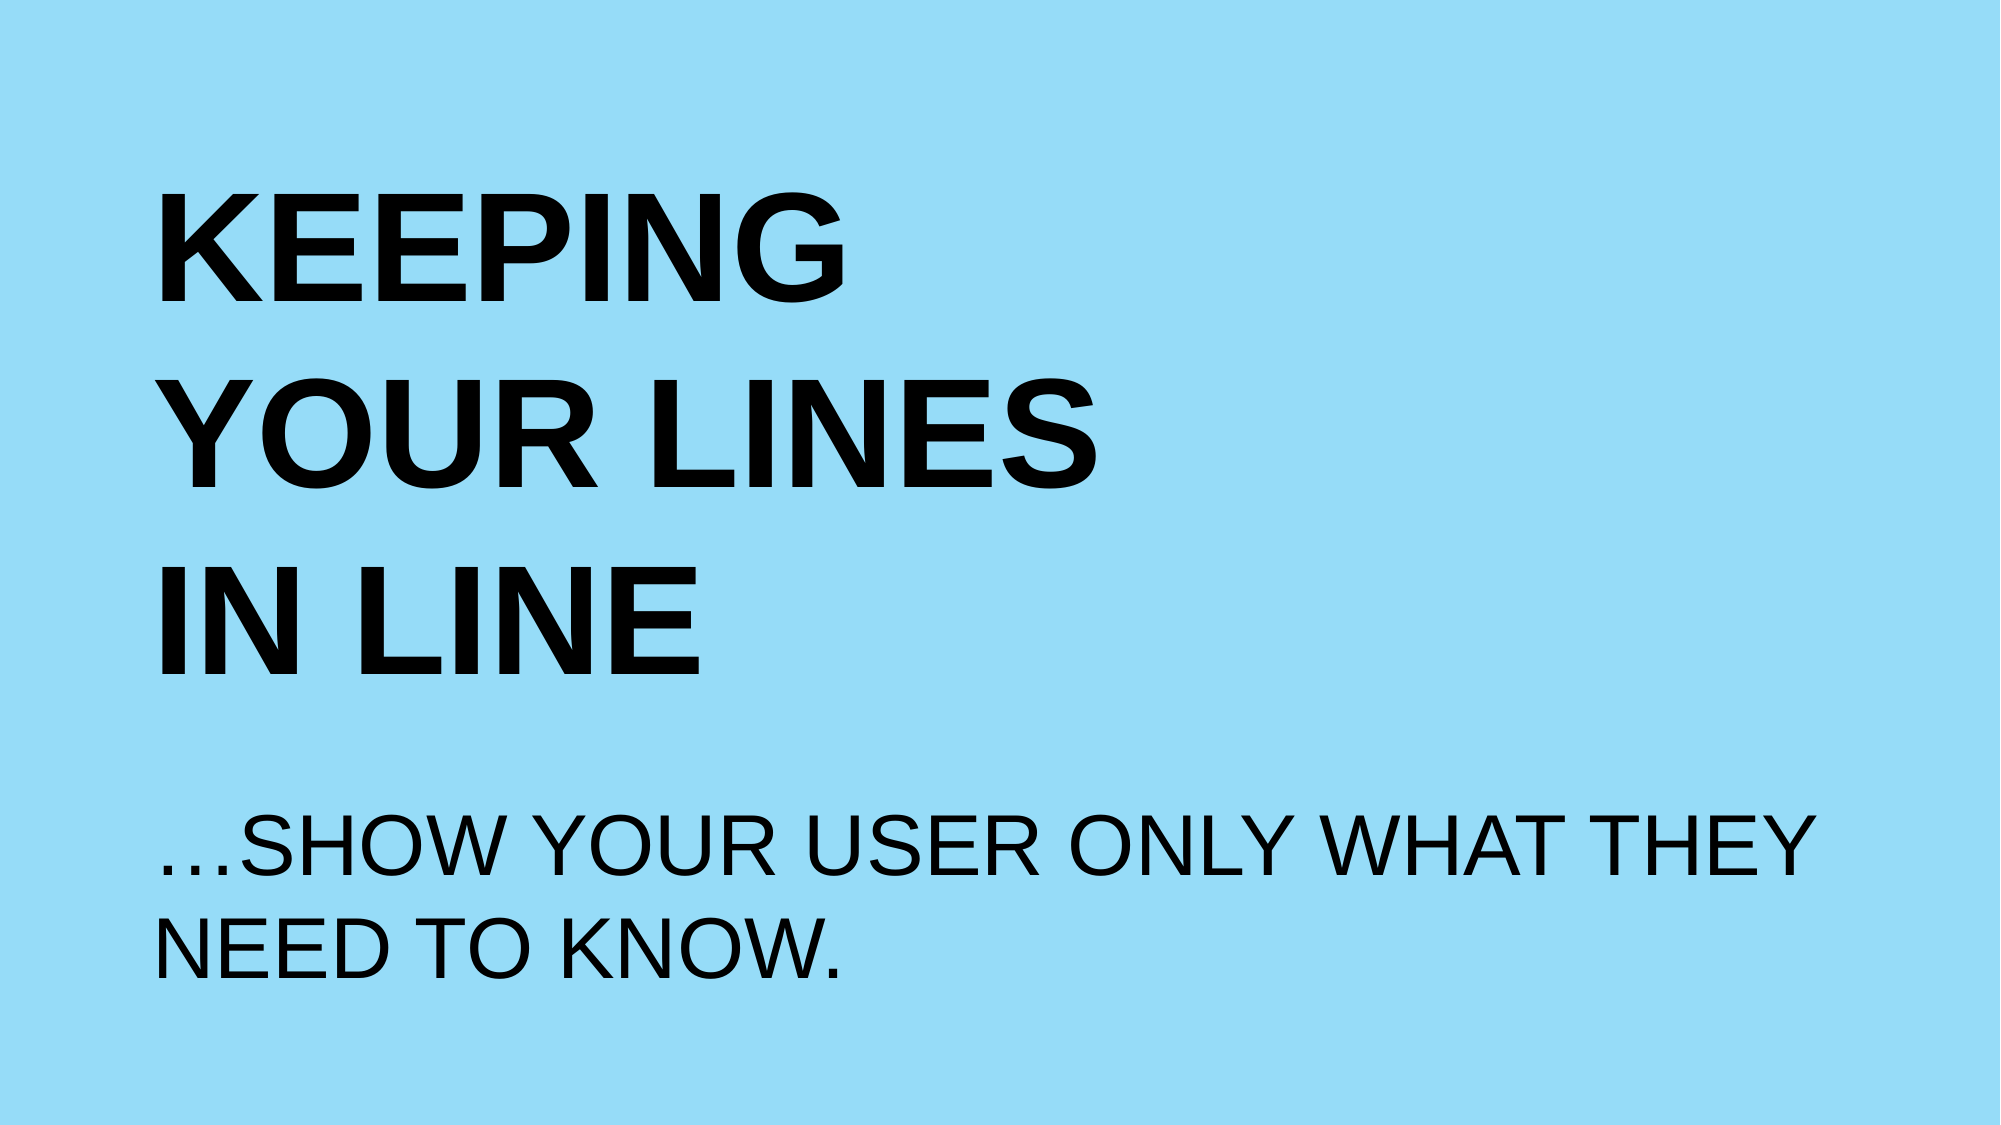

KEEPING
YOUR LINES
IN LINE

…SHOW YOUR USER ONLY WHAT THEY NEED TO KNOW.